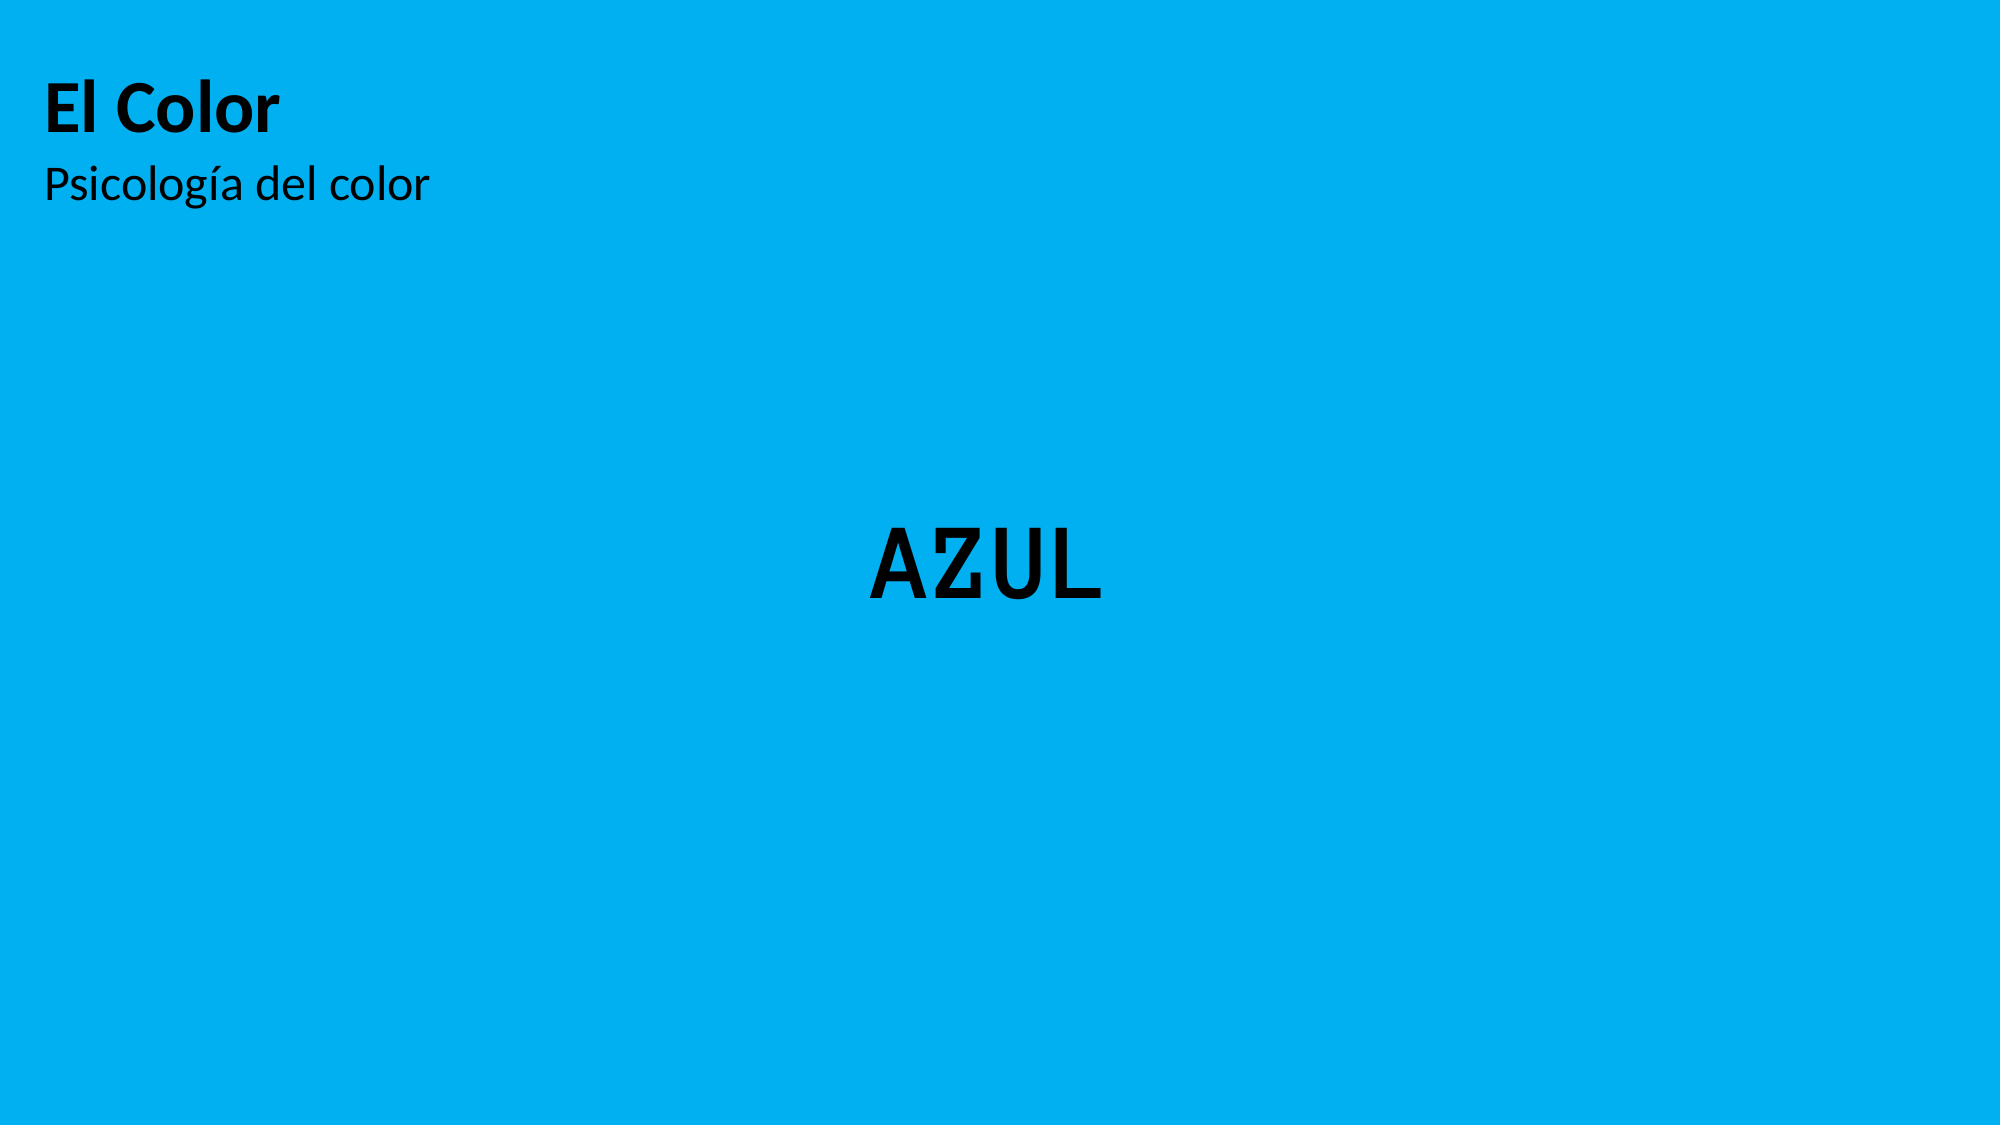

# El Color

Psicología del color
AZUL
36